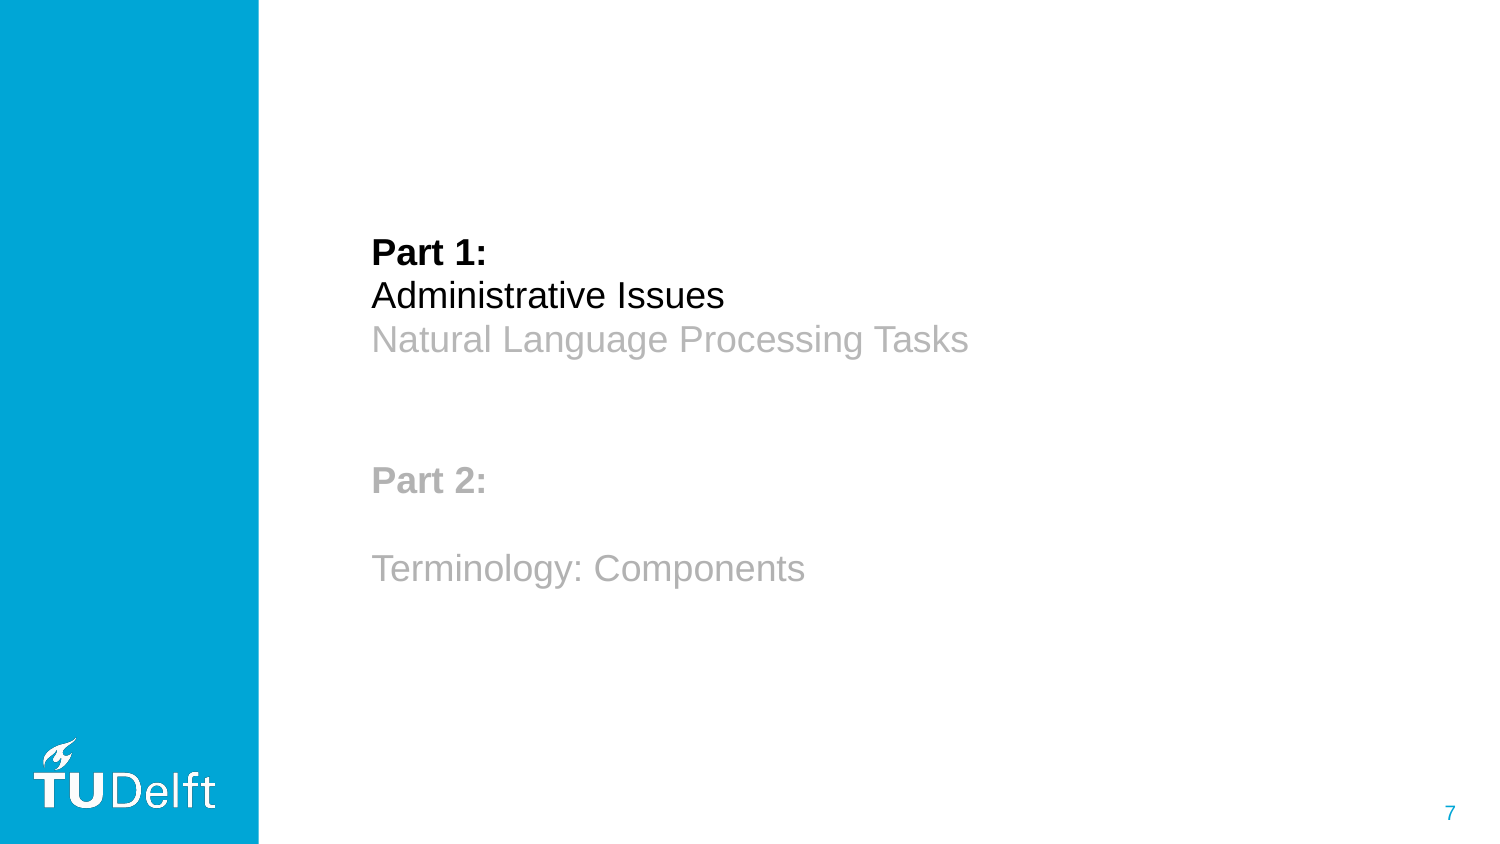

Part 1:
Administrative Issues
Natural Language Processing Tasks

Part 2:

Terminology: Components